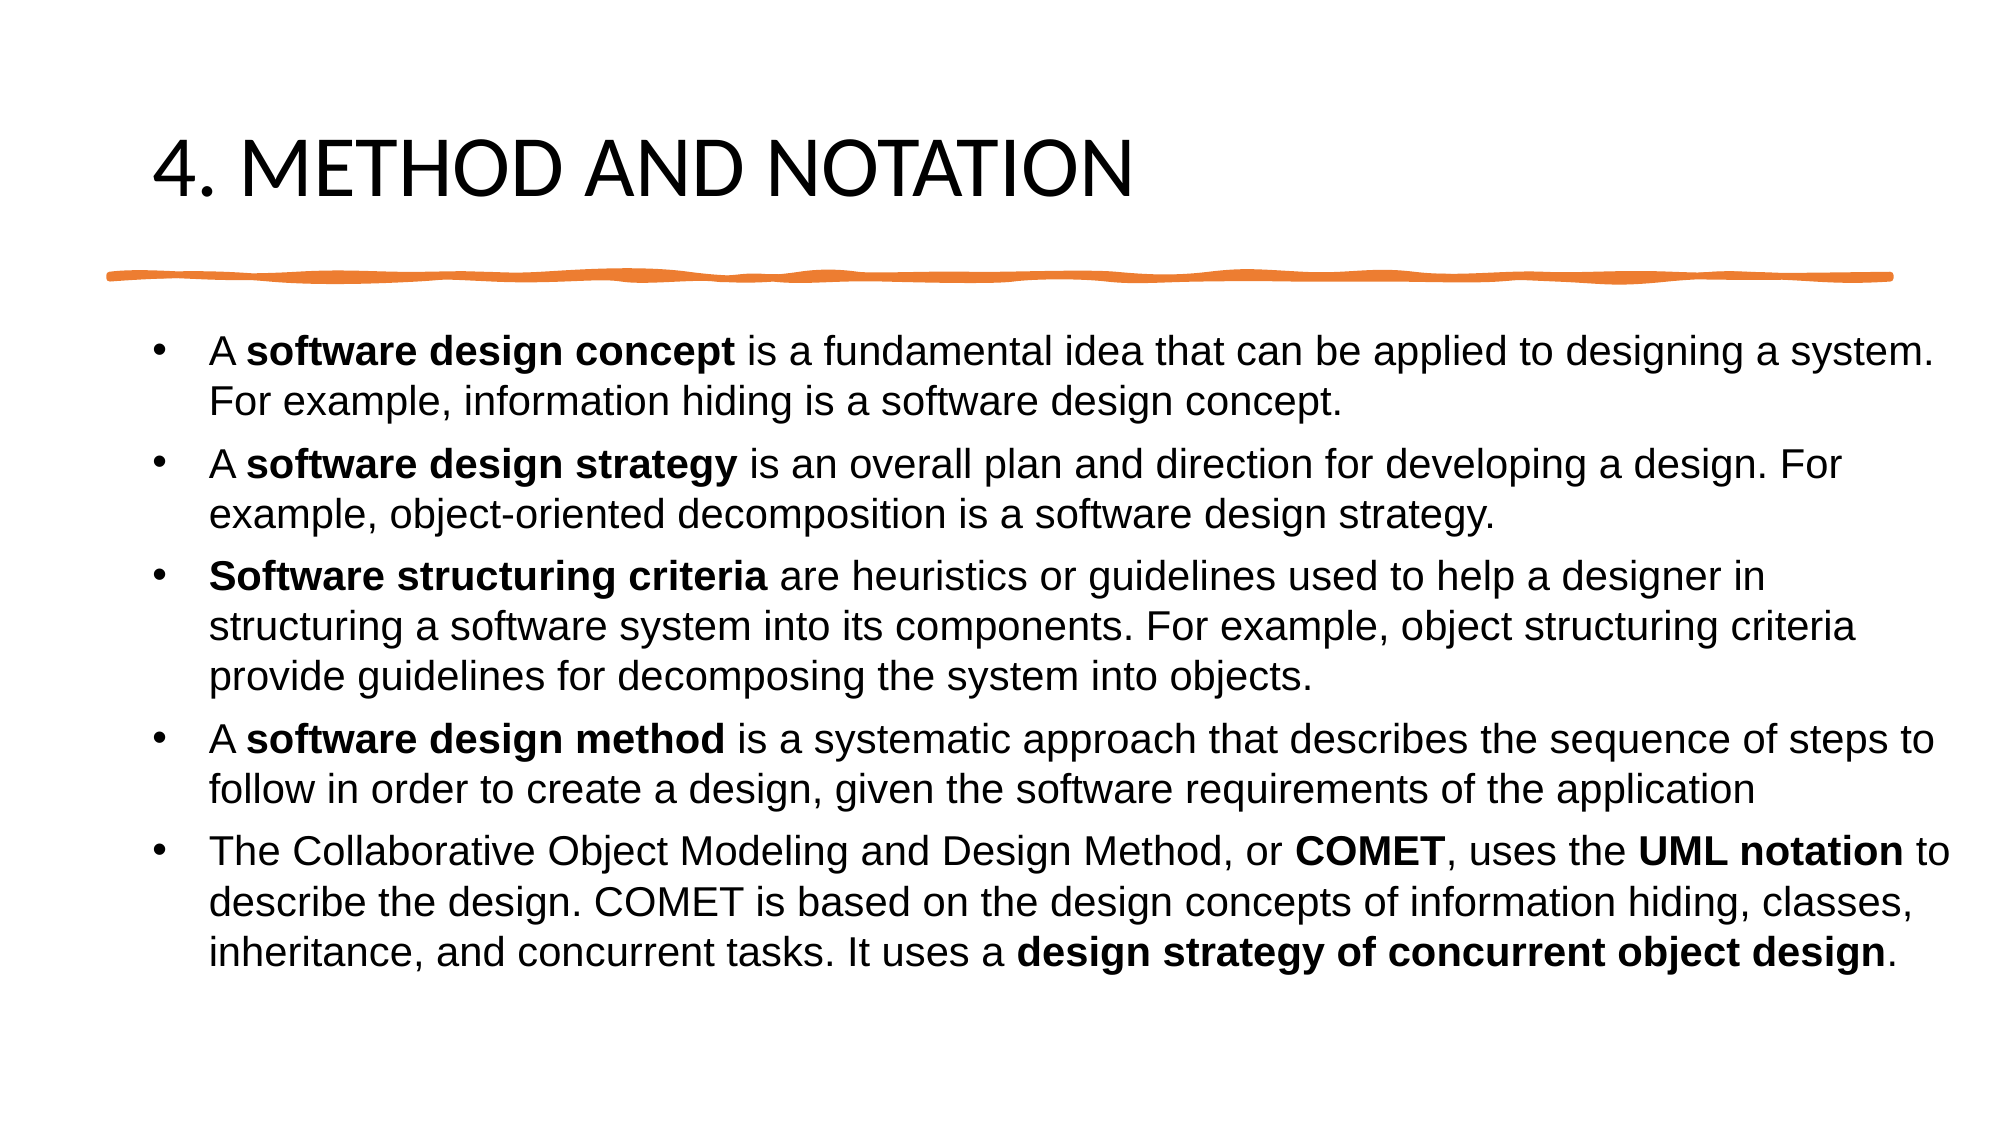

# 4. METHOD AND NOTATION

A software design concept is a fundamental idea that can be applied to designing a system. For example, information hiding is a software design concept.
A software design strategy is an overall plan and direction for developing a design. For example, object-oriented decomposition is a software design strategy.
Software structuring criteria are heuristics or guidelines used to help a designer in structuring a software system into its components. For example, object structuring criteria provide guidelines for decomposing the system into objects.
A software design method is a systematic approach that describes the sequence of steps to follow in order to create a design, given the software requirements of the application
The Collaborative Object Modeling and Design Method, or COMET, uses the UML notation to describe the design. COMET is based on the design concepts of information hiding, classes, inheritance, and concurrent tasks. It uses a design strategy of concurrent object design.